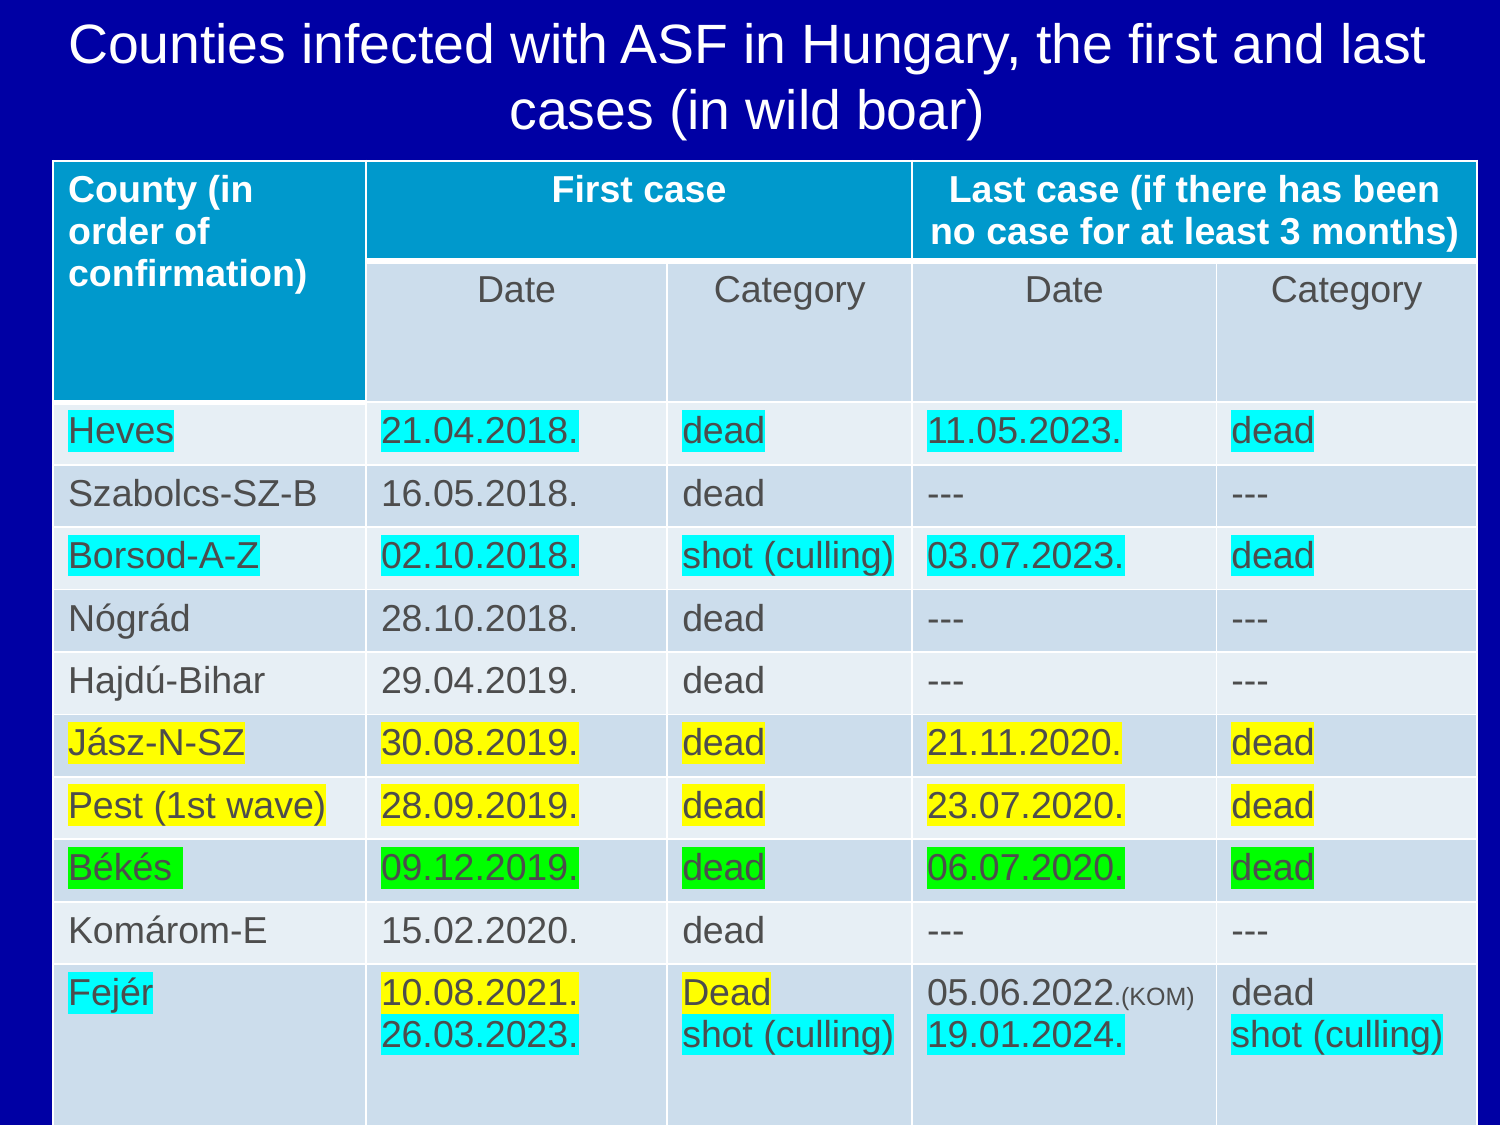

# Counties infected with ASF in Hungary, the first and last cases (in wild boar)
| County (in order of confirmation) | First case |  | Last case (if there has been no case for at least 3 months) |  |
| --- | --- | --- | --- | --- |
|  | Date | Category | Date | Category |
| Heves | 21.04.2018. | dead | 11.05.2023. | dead |
| Szabolcs-SZ-B | 16.05.2018. | dead | --- | --- |
| Borsod-A-Z | 02.10.2018. | shot (culling) | 03.07.2023. | dead |
| Nógrád | 28.10.2018. | dead | --- | --- |
| Hajdú-Bihar | 29.04.2019. | dead | --- | --- |
| Jász-N-SZ | 30.08.2019. | dead | 21.11.2020. | dead |
| Pest (1st wave) | 28.09.2019. | dead | 23.07.2020. | dead |
| Békés | 09.12.2019. | dead | 06.07.2020. | dead |
| Komárom-E | 15.02.2020. | dead | --- | --- |
| Fejér | 10.08.2021. 26.03.2023. | Dead shot (culling) | 05.06.2022.(KOM) 19.01.2024. | dead shot (culling) |
| Pest (2nd wave) | 23.10.2021. | shot (culling) | --- | --- |
| Jász-N-SZ (2) | 28.01.2022. | dead | 28.01.2022. | dead |